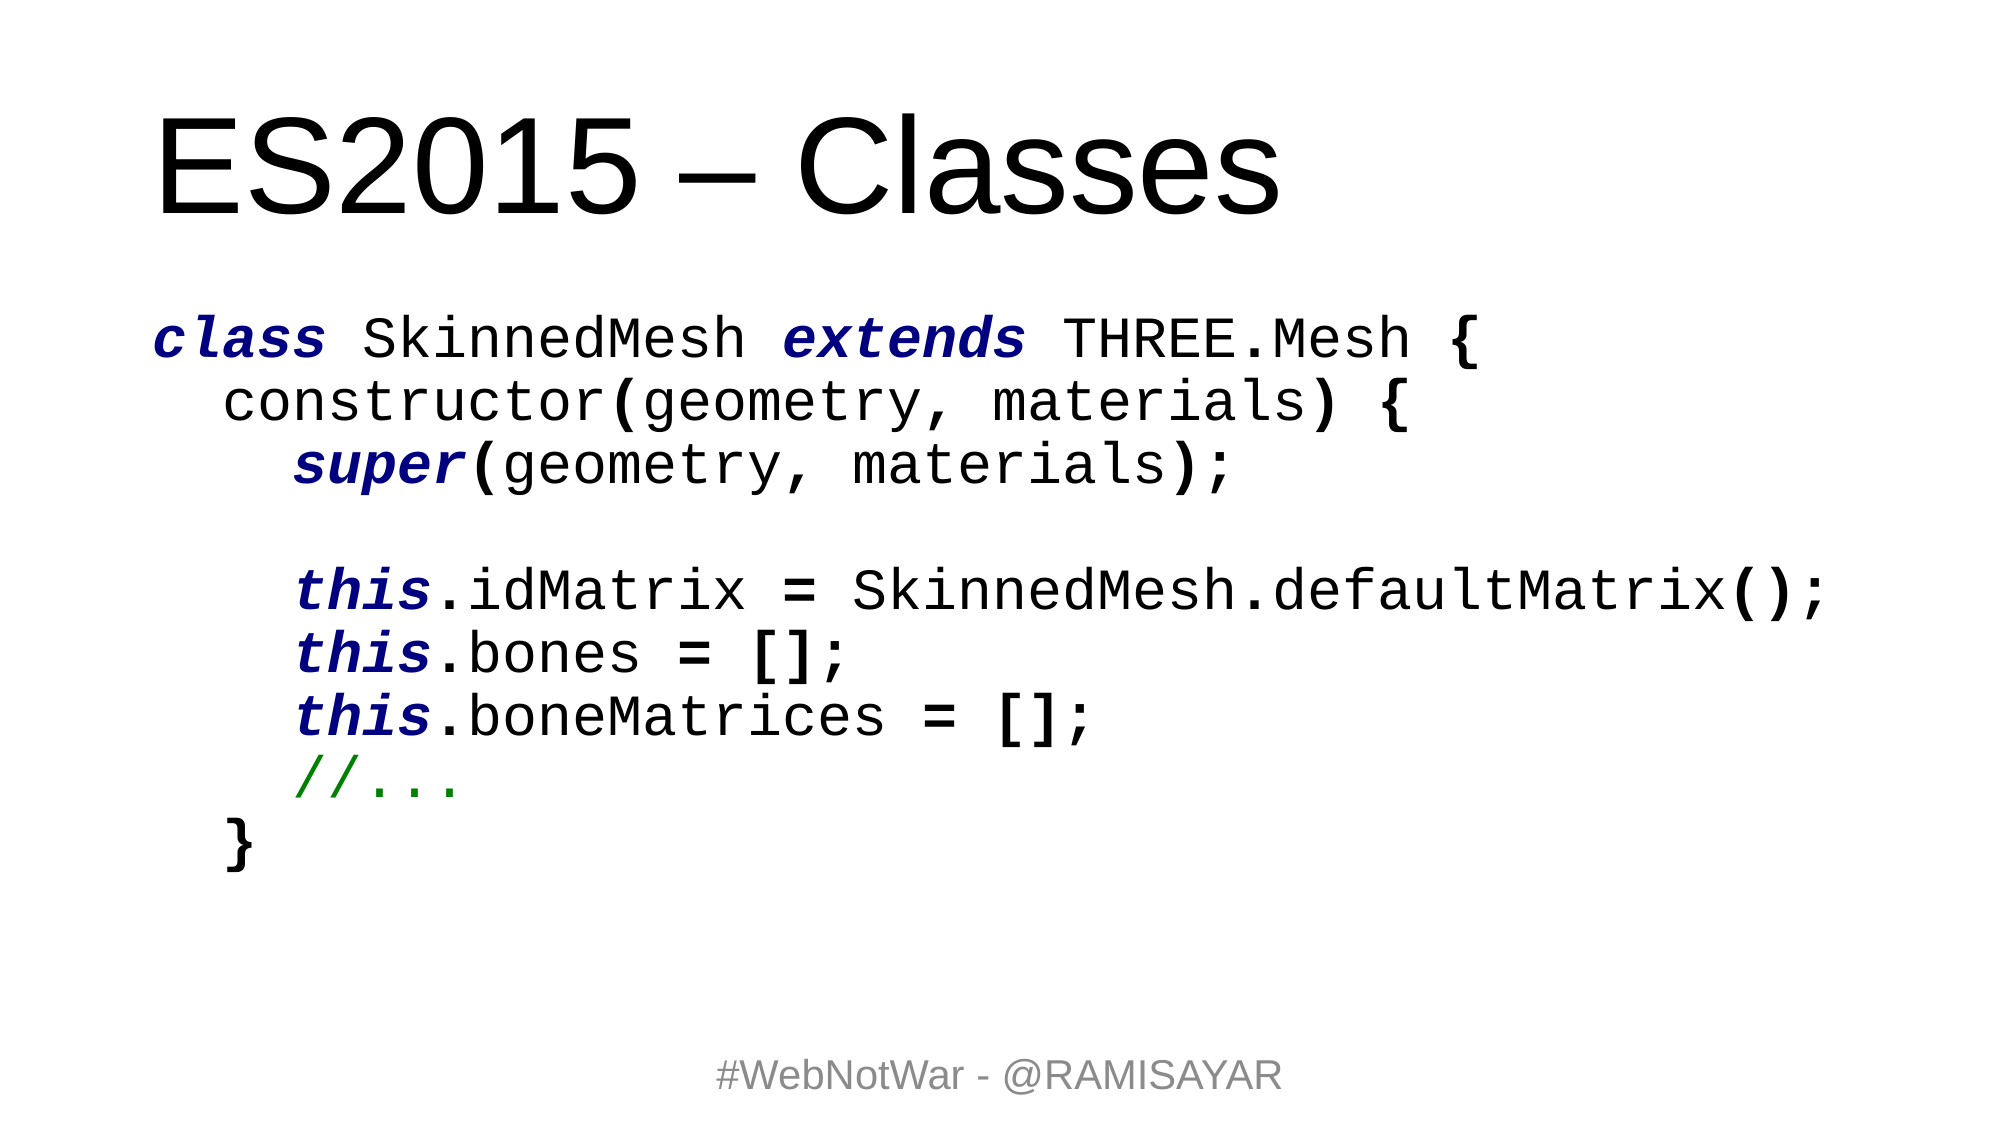

# ES2015 – Classes
class SkinnedMesh extends THREE.Mesh {
  constructor(geometry, materials) {
    super(geometry, materials);

    this.idMatrix = SkinnedMesh.defaultMatrix();
    this.bones = [];
    this.boneMatrices = [];
    //...
  }
#WebNotWar - @RAMISAYAR